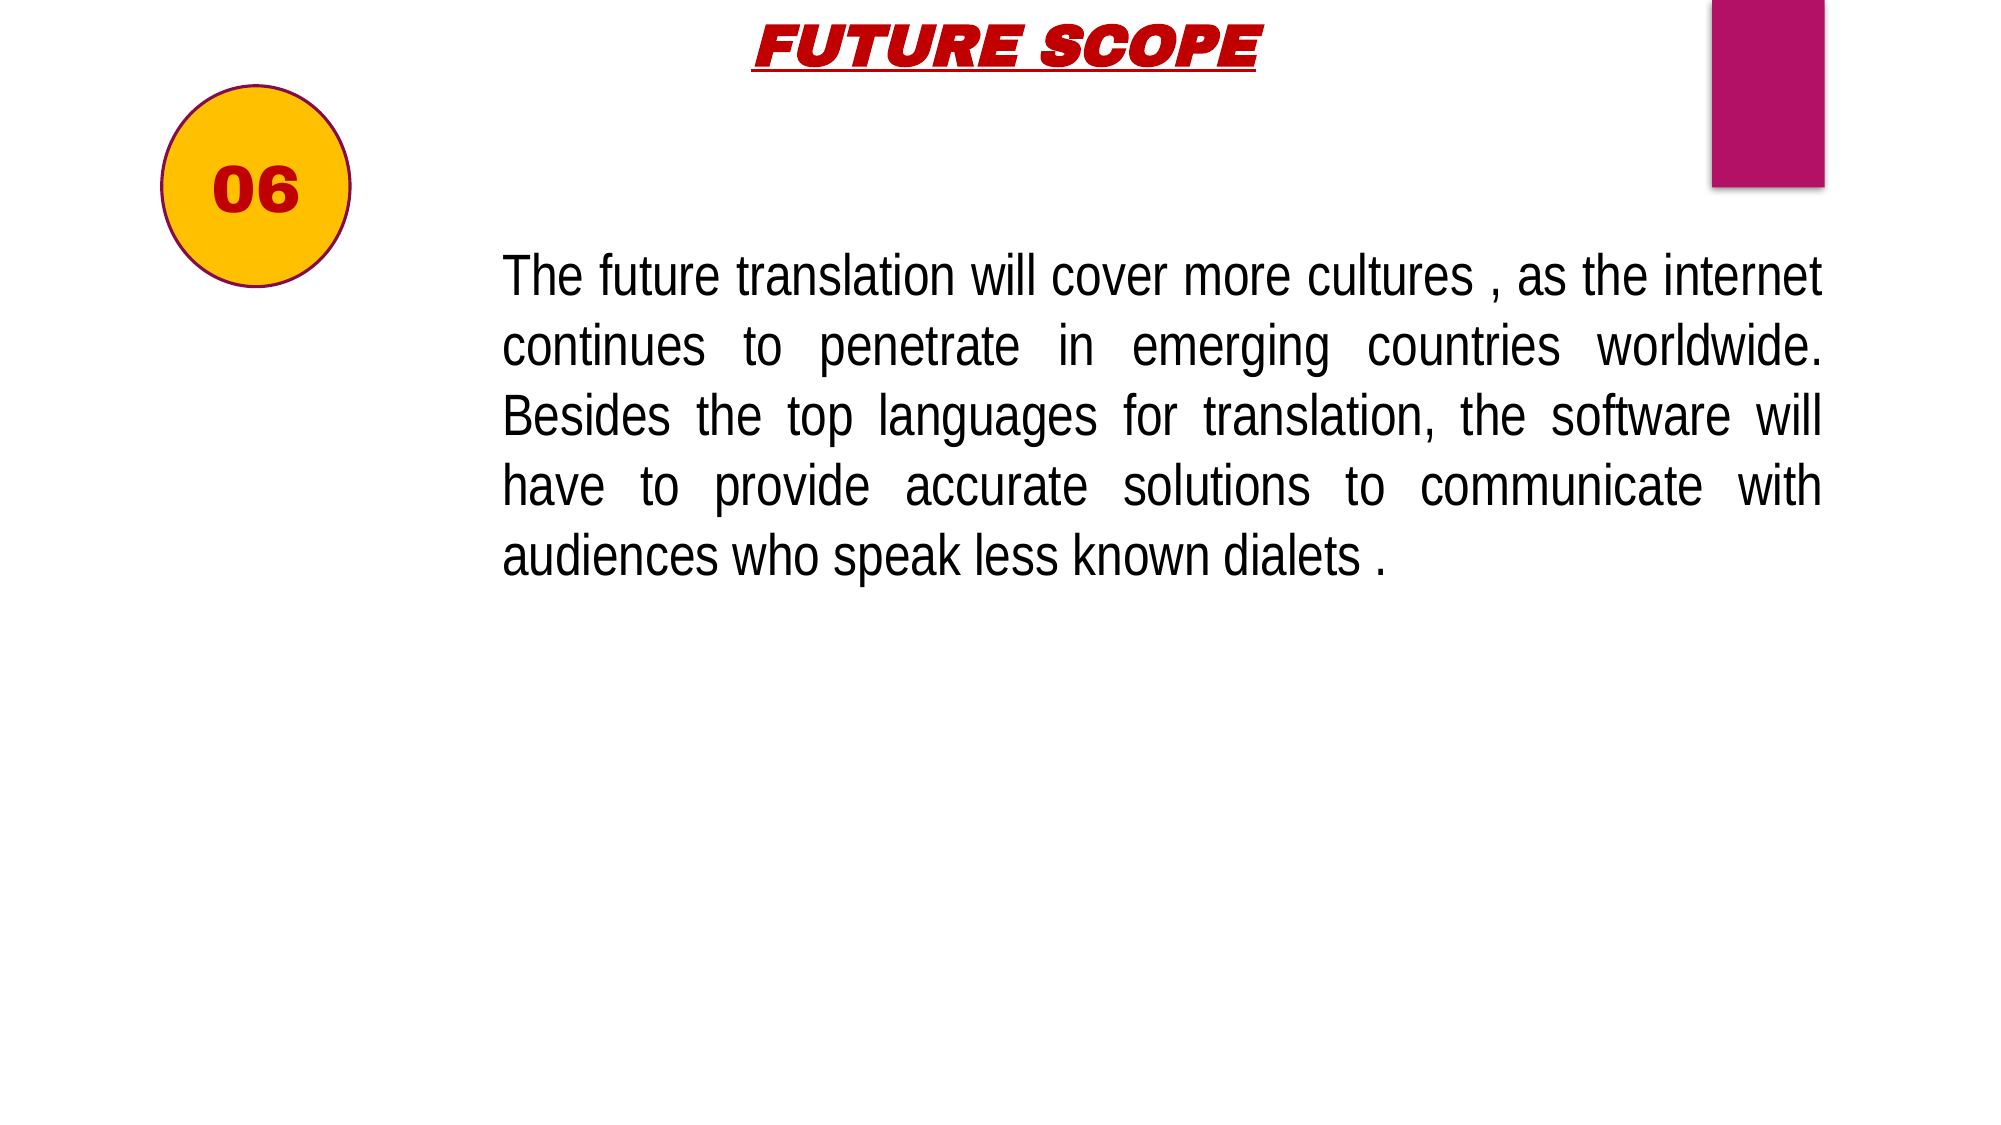

FUTURE SCOPE
06
The future translation will cover more cultures , as the internet continues to penetrate in emerging countries worldwide. Besides the top languages for translation, the software will have to provide accurate solutions to communicate with audiences who speak less known dialets .